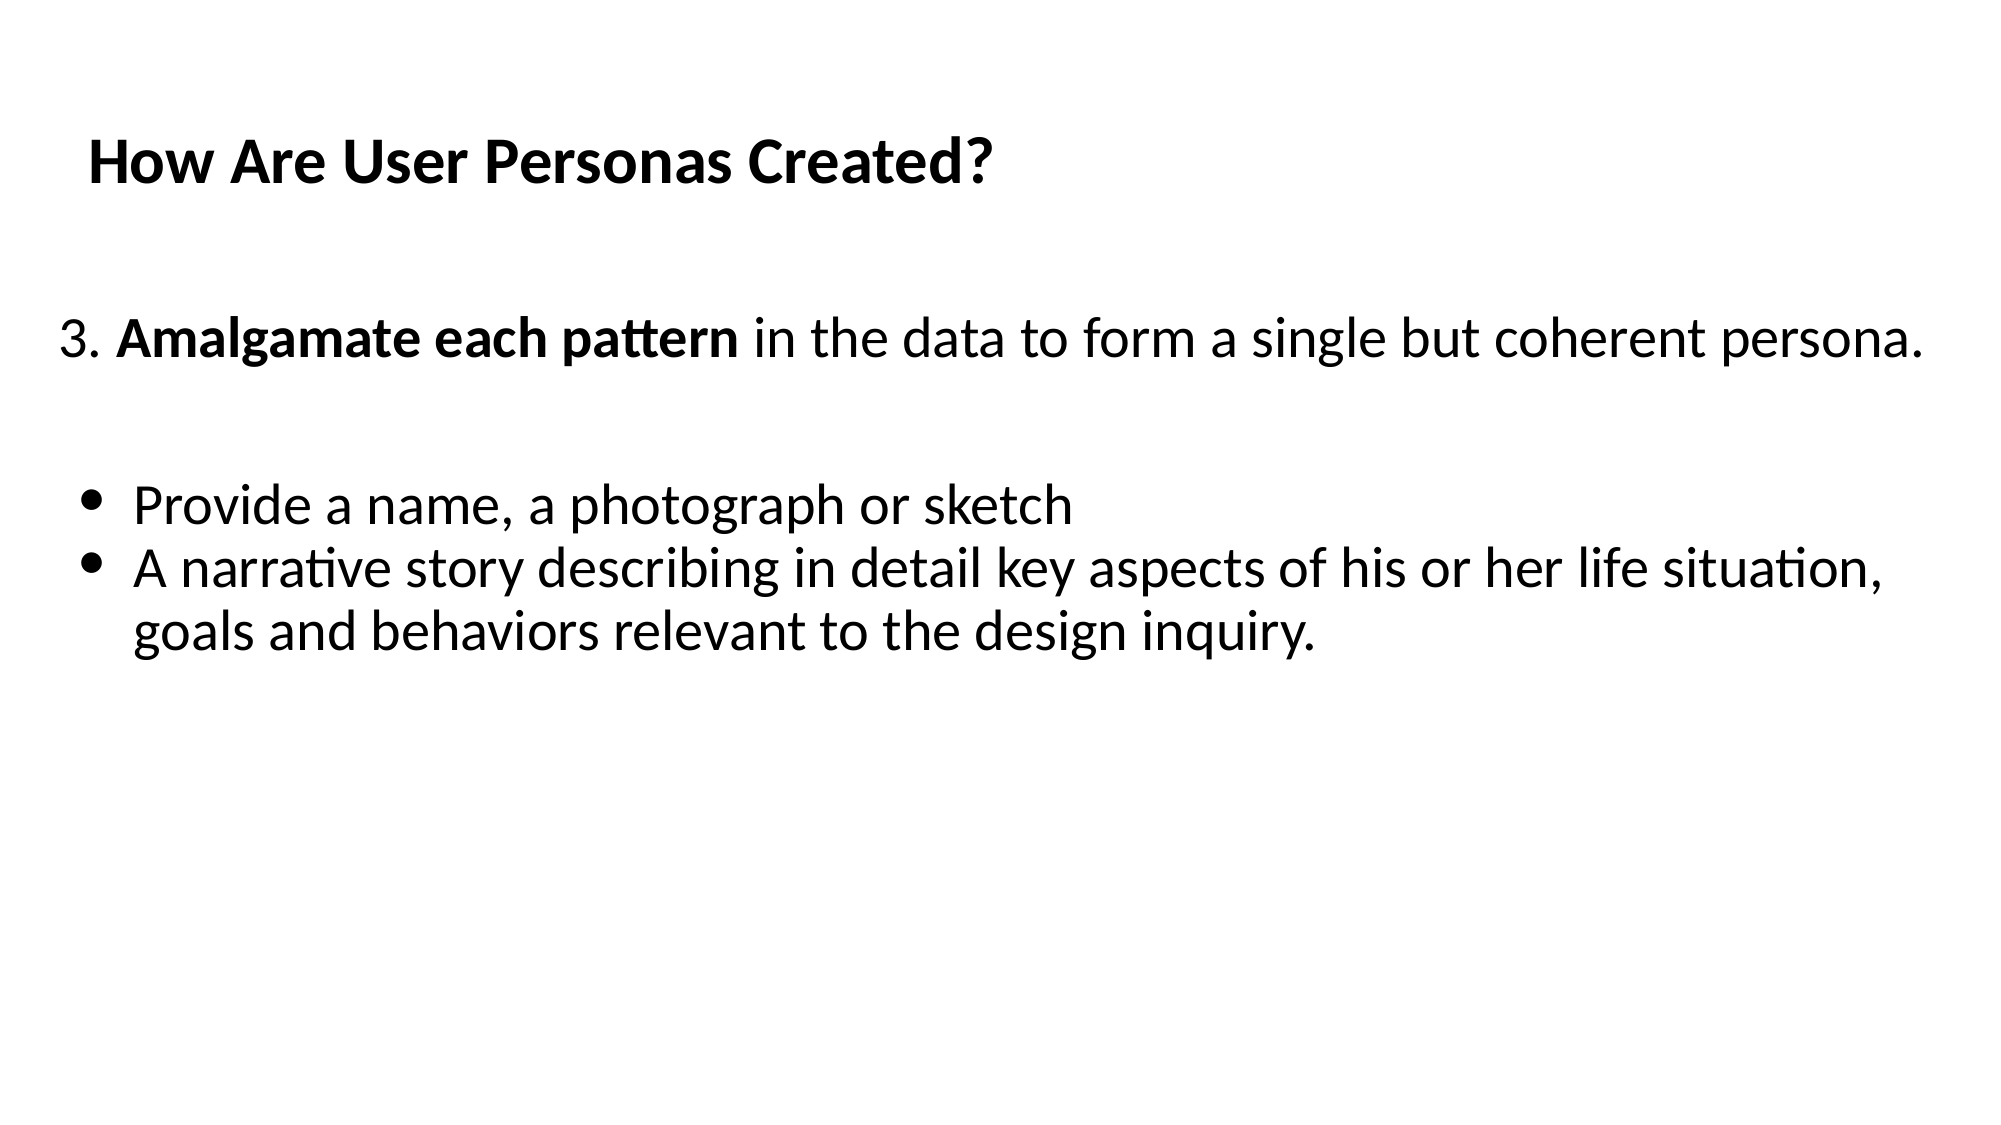

How Are User Personas Created?

3. Amalgamate each pattern in the data to form a single but coherent persona.

Provide a name, a photograph or sketch
A narrative story describing in detail key aspects of his or her life situation, goals and behaviors relevant to the design inquiry.